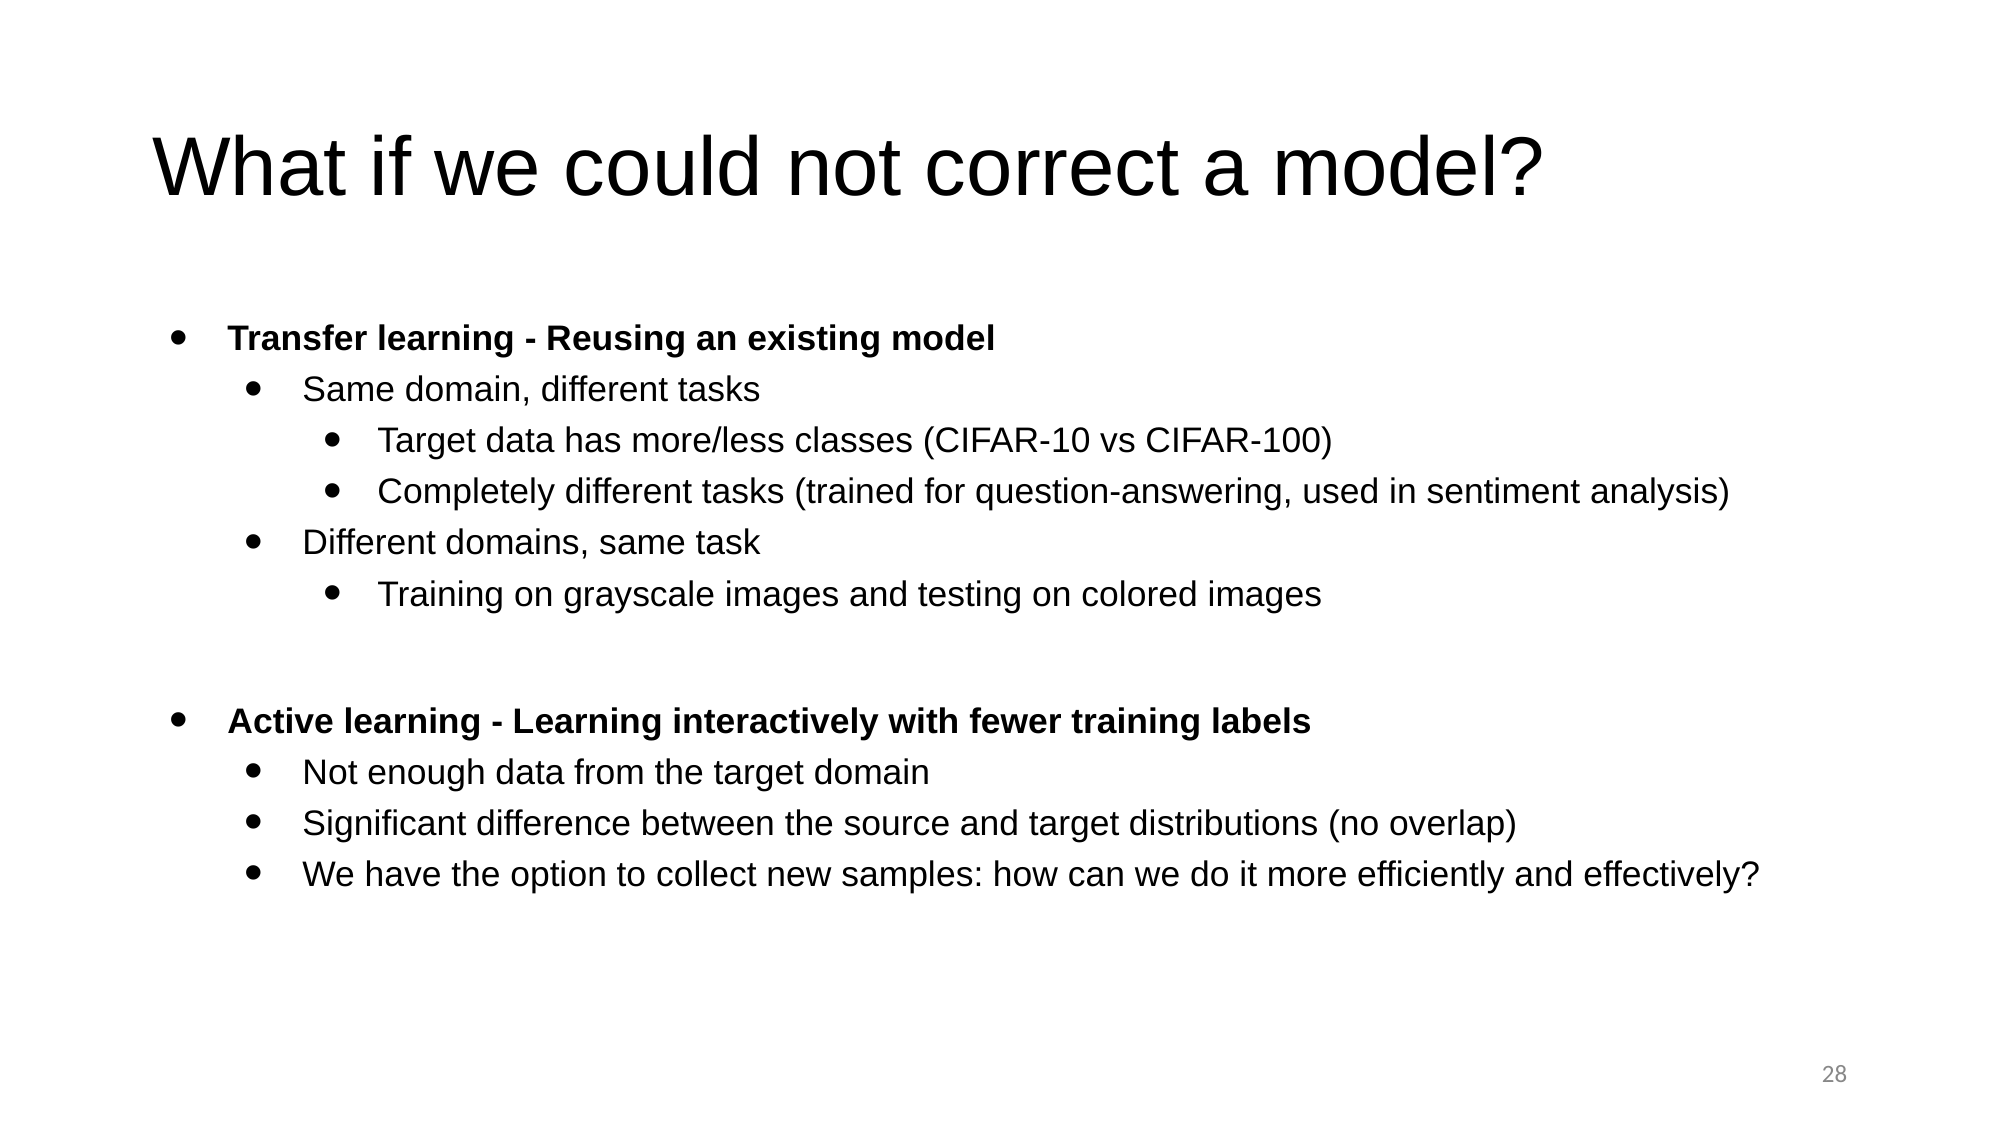

# What if we could not correct a model?
Transfer learning - Reusing an existing model
Same domain, different tasks
Target data has more/less classes (CIFAR-10 vs CIFAR-100)
Completely different tasks (trained for question-answering, used in sentiment analysis)
Different domains, same task
Training on grayscale images and testing on colored images

Active learning - Learning interactively with fewer training labels
Not enough data from the target domain
Significant difference between the source and target distributions (no overlap)
We have the option to collect new samples: how can we do it more efficiently and effectively?
28